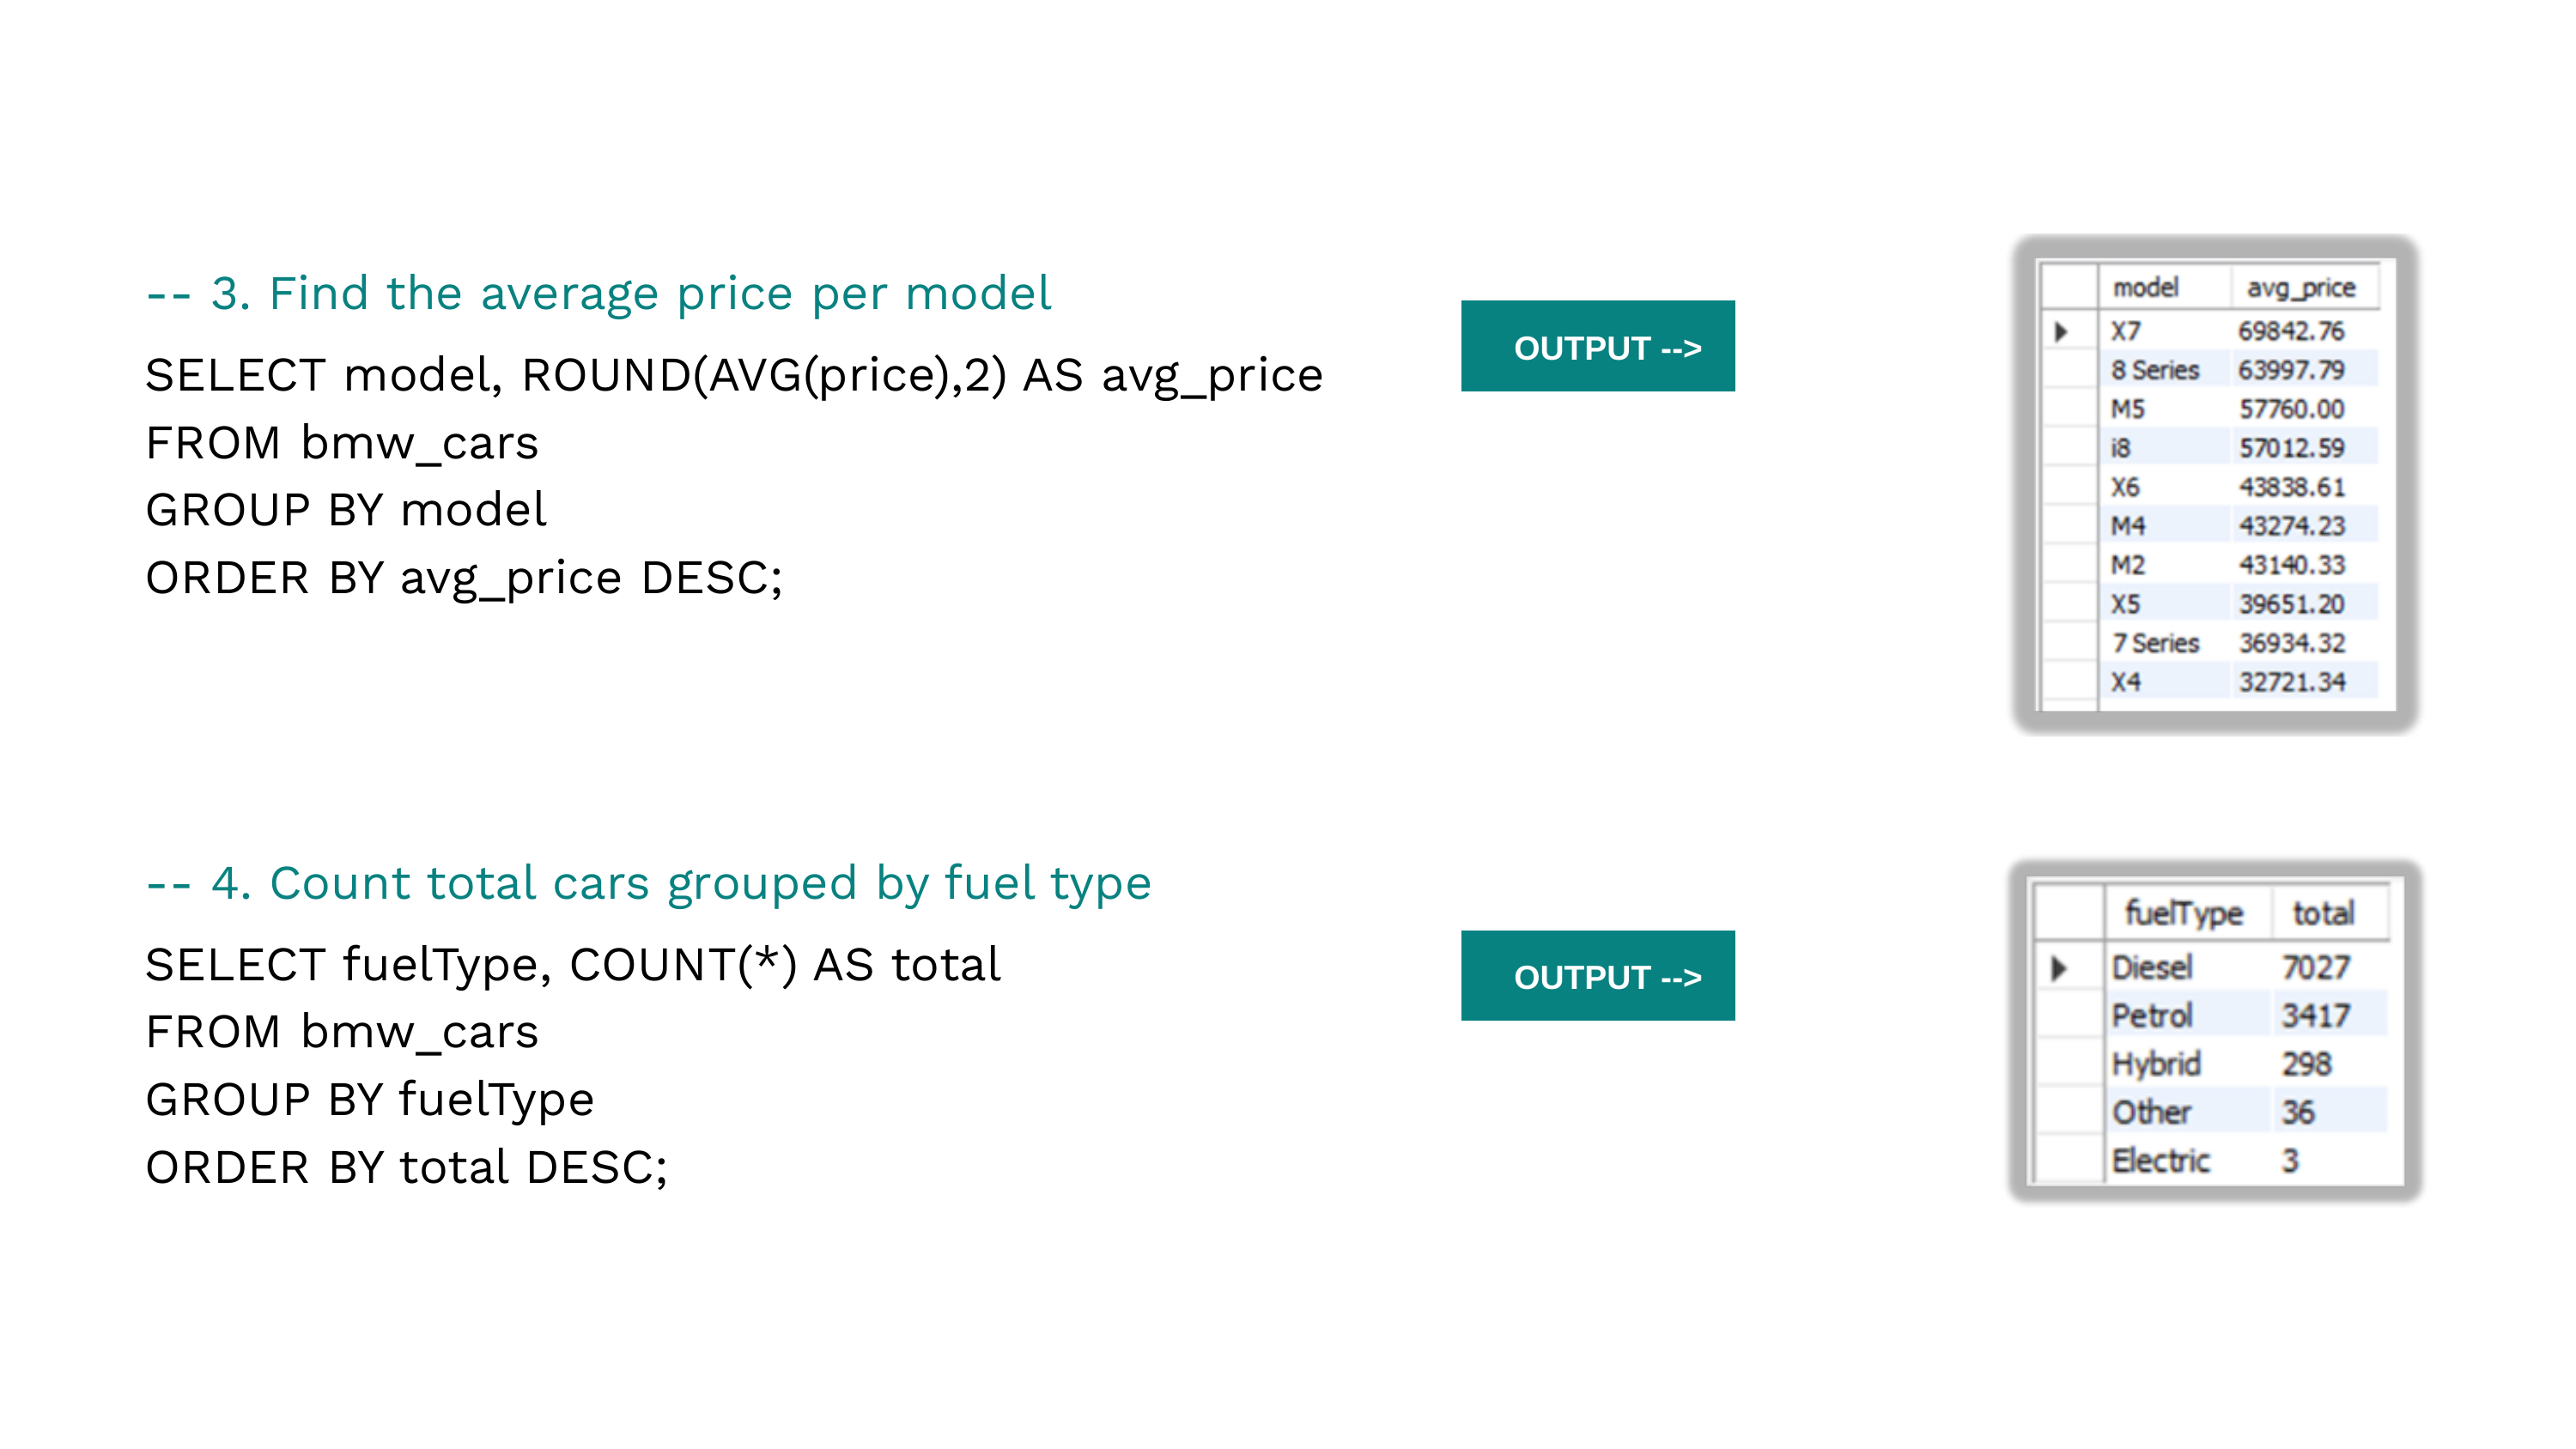

-- 3. Find the average price per model

OUTPUT -->
SELECT model, ROUND(AVG(price),2) AS avg_price
FROM bmw_cars
GROUP BY model
ORDER BY avg_price DESC;
-- 4. Count total cars grouped by fuel type

SELECT fuelType, COUNT(*) AS total
FROM bmw_cars
GROUP BY fuelType
ORDER BY total DESC;

OUTPUT -->